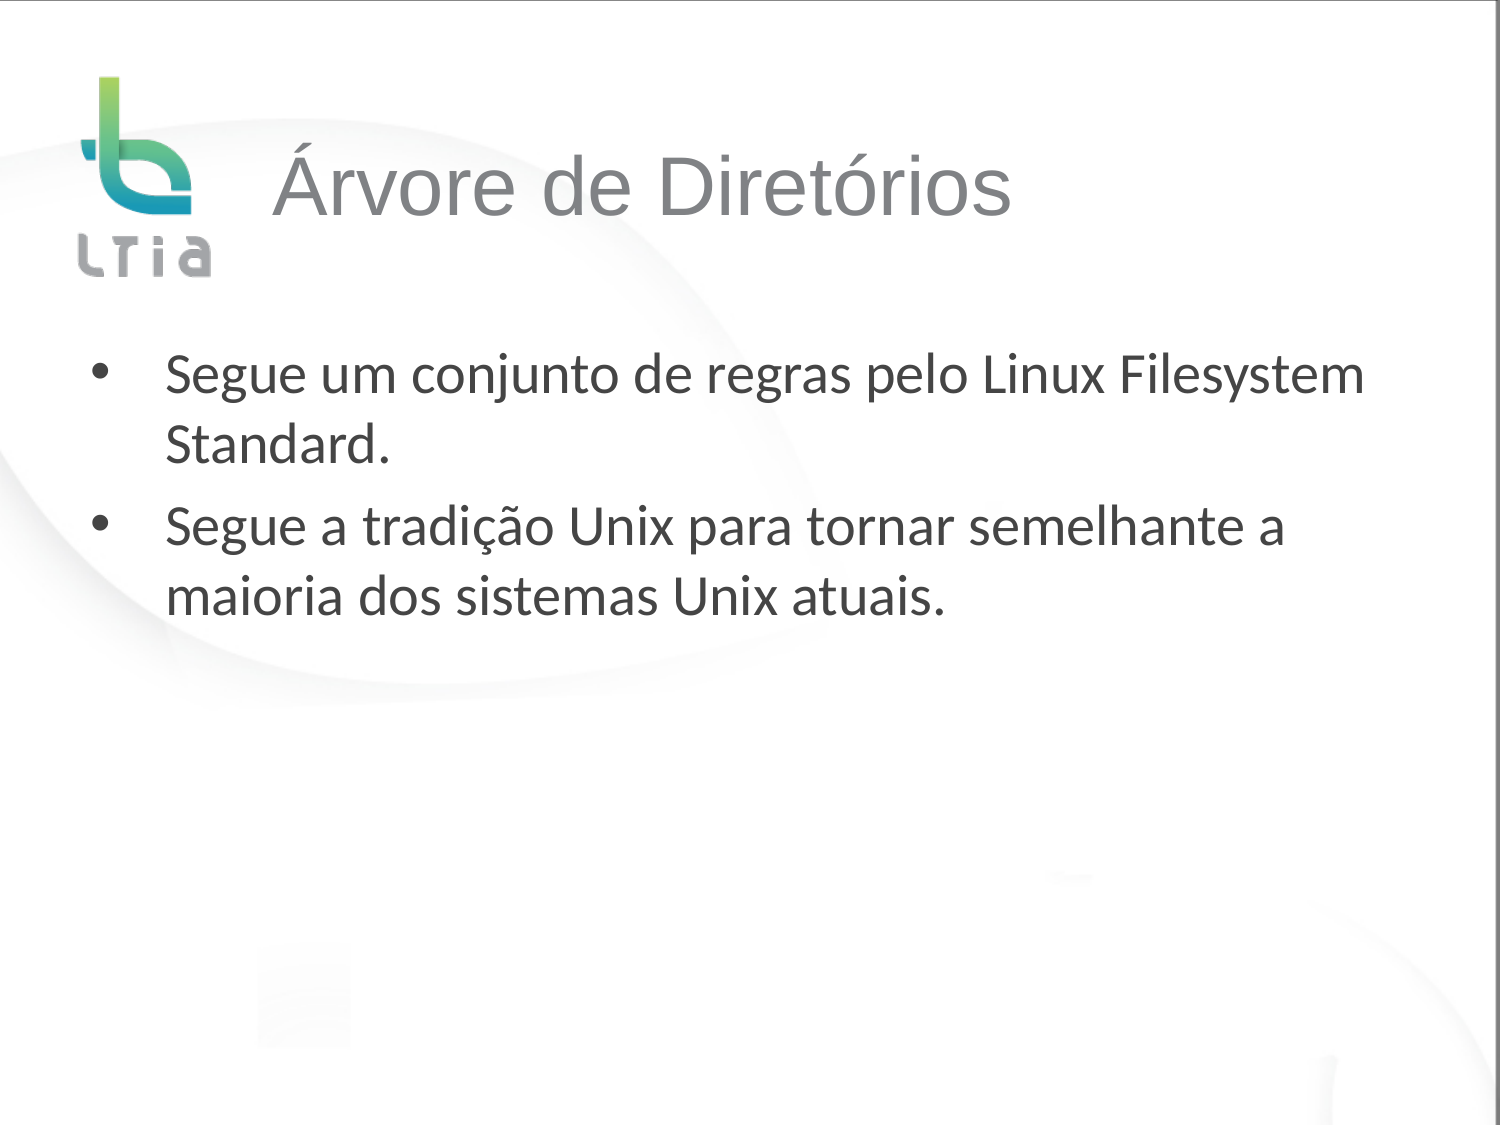

# Árvore de Diretórios
Segue um conjunto de regras pelo Linux Filesystem Standard.
Segue a tradição Unix para tornar semelhante a maioria dos sistemas Unix atuais.